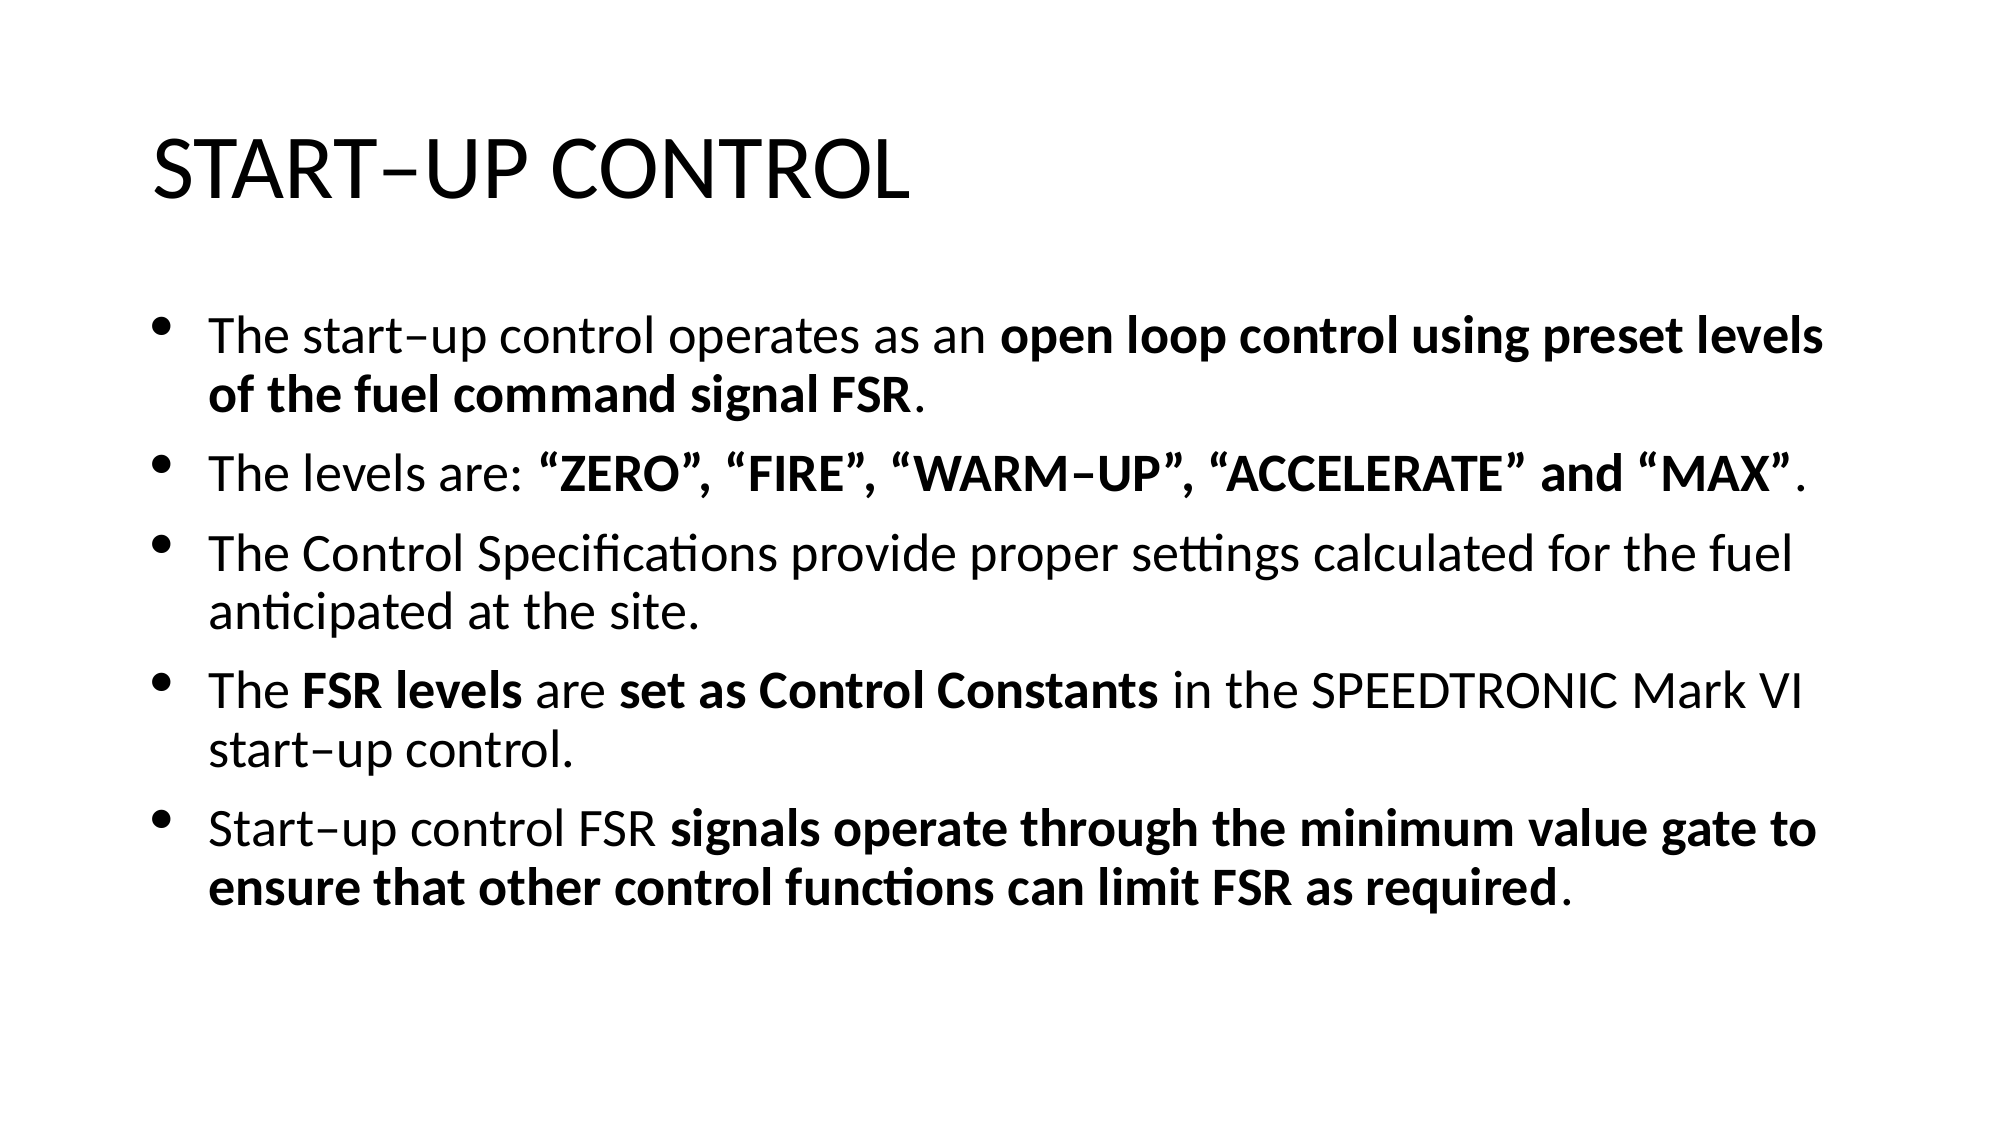

# START–UP CONTROL
The start–up control operates as an open loop control using preset levels of the fuel command signal FSR.
The levels are: “ZERO”, “FIRE”, “WARM–UP”, “ACCELERATE” and “MAX”.
The Control Specifications provide proper settings calculated for the fuel anticipated at the site.
The FSR levels are set as Control Constants in the SPEEDTRONIC Mark VI start–up control.
Start–up control FSR signals operate through the minimum value gate to ensure that other control functions can limit FSR as required.